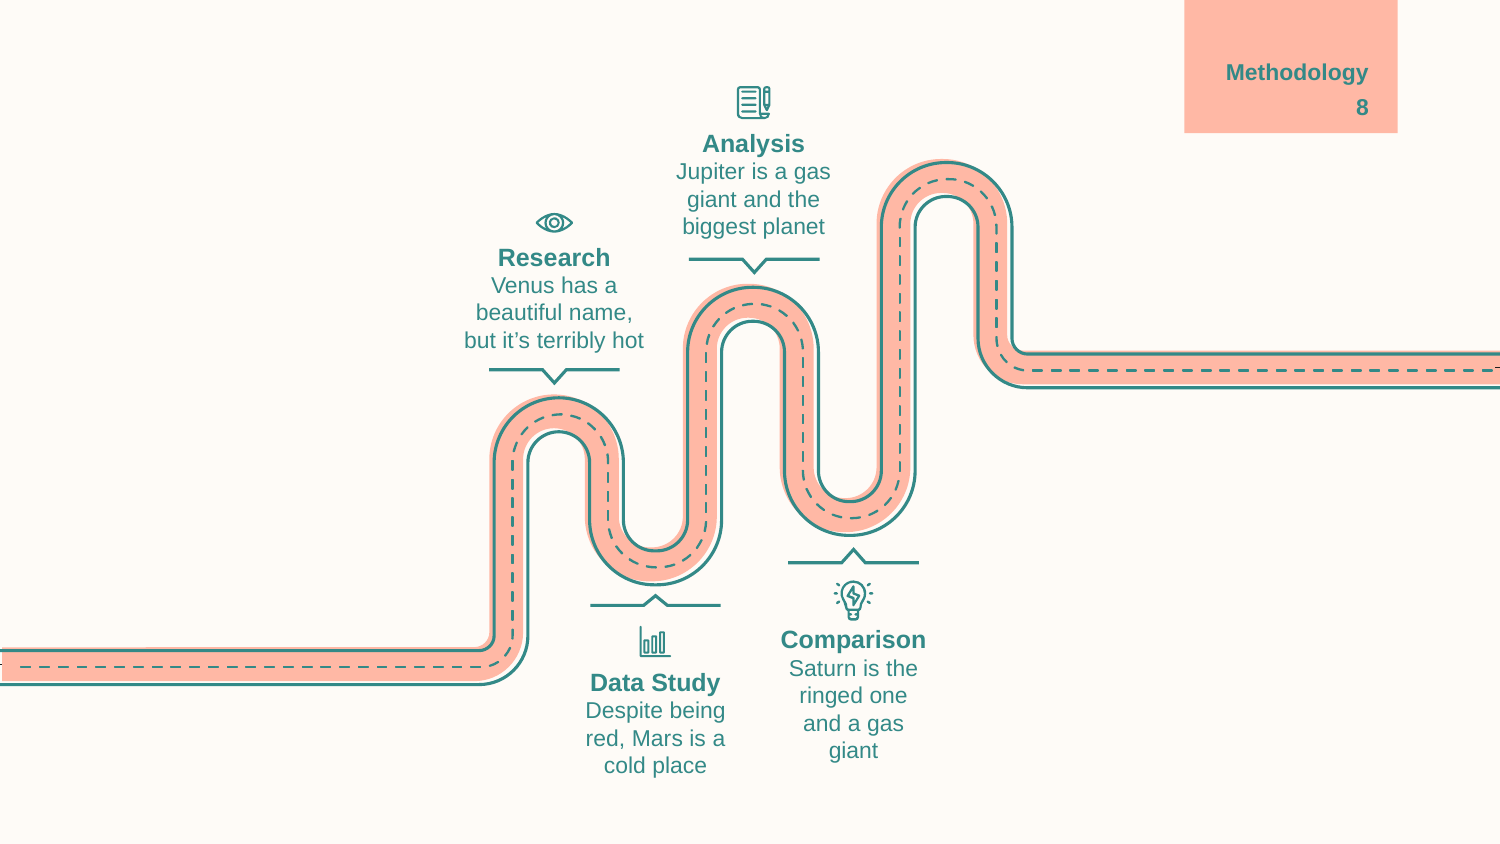

# Methodology
8

Analysis
Jupiter is a gas giant and the biggest planet

Research
Venus has a beautiful name, but it’s terribly hot

Comparison

Saturn is the ringed one and a gas giant
Data Study

Despite being red, Mars is a cold place